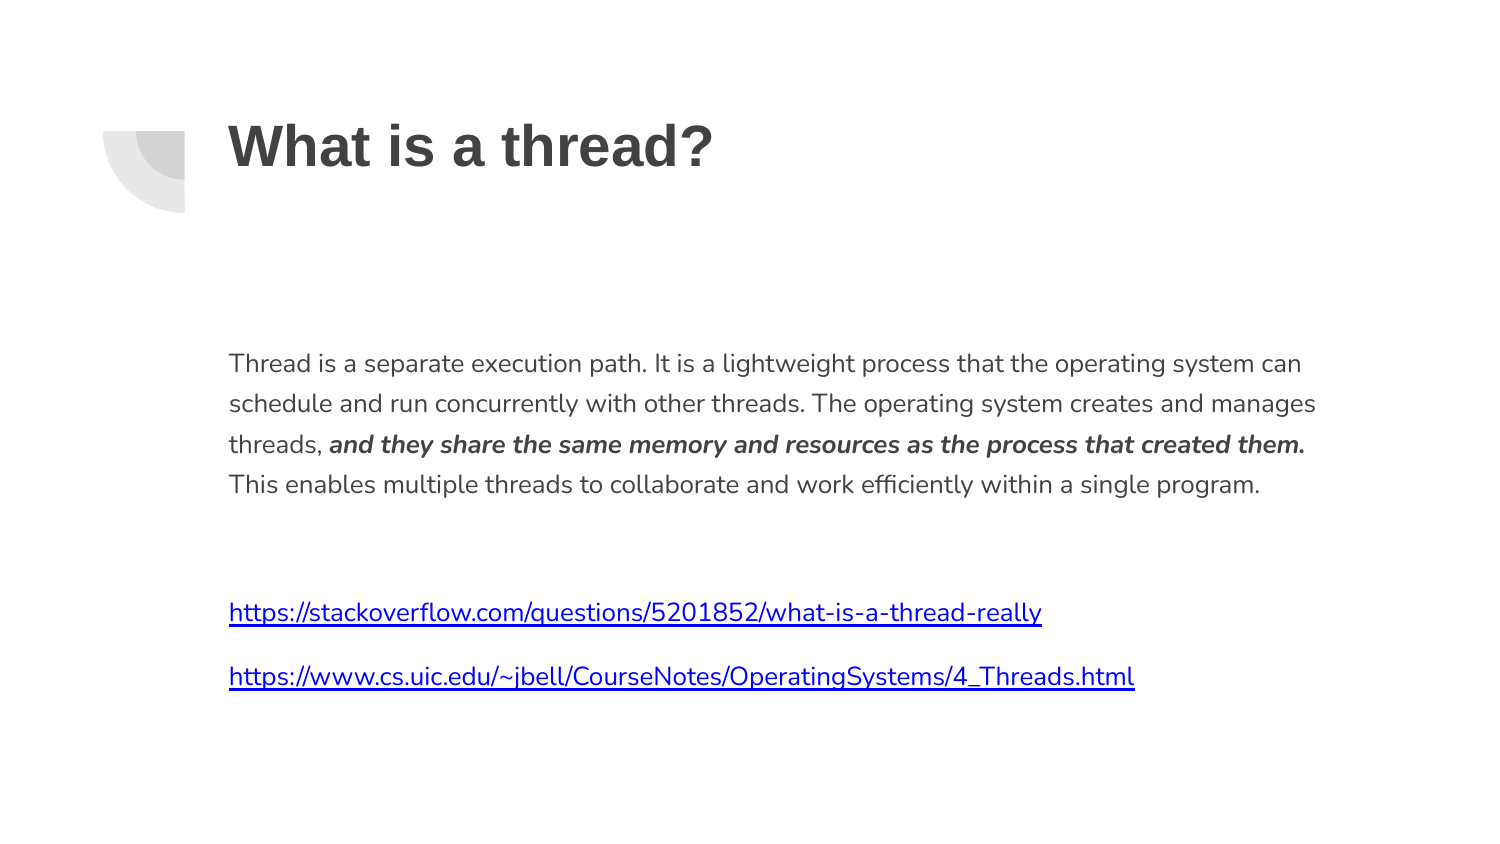

# What is a thread?
Thread is a separate execution path. It is a lightweight process that the operating system can schedule and run concurrently with other threads. The operating system creates and manages threads, and they share the same memory and resources as the process that created them. This enables multiple threads to collaborate and work efficiently within a single program.

https://stackoverflow.com/questions/5201852/what-is-a-thread-really
https://www.cs.uic.edu/~jbell/CourseNotes/OperatingSystems/4_Threads.html